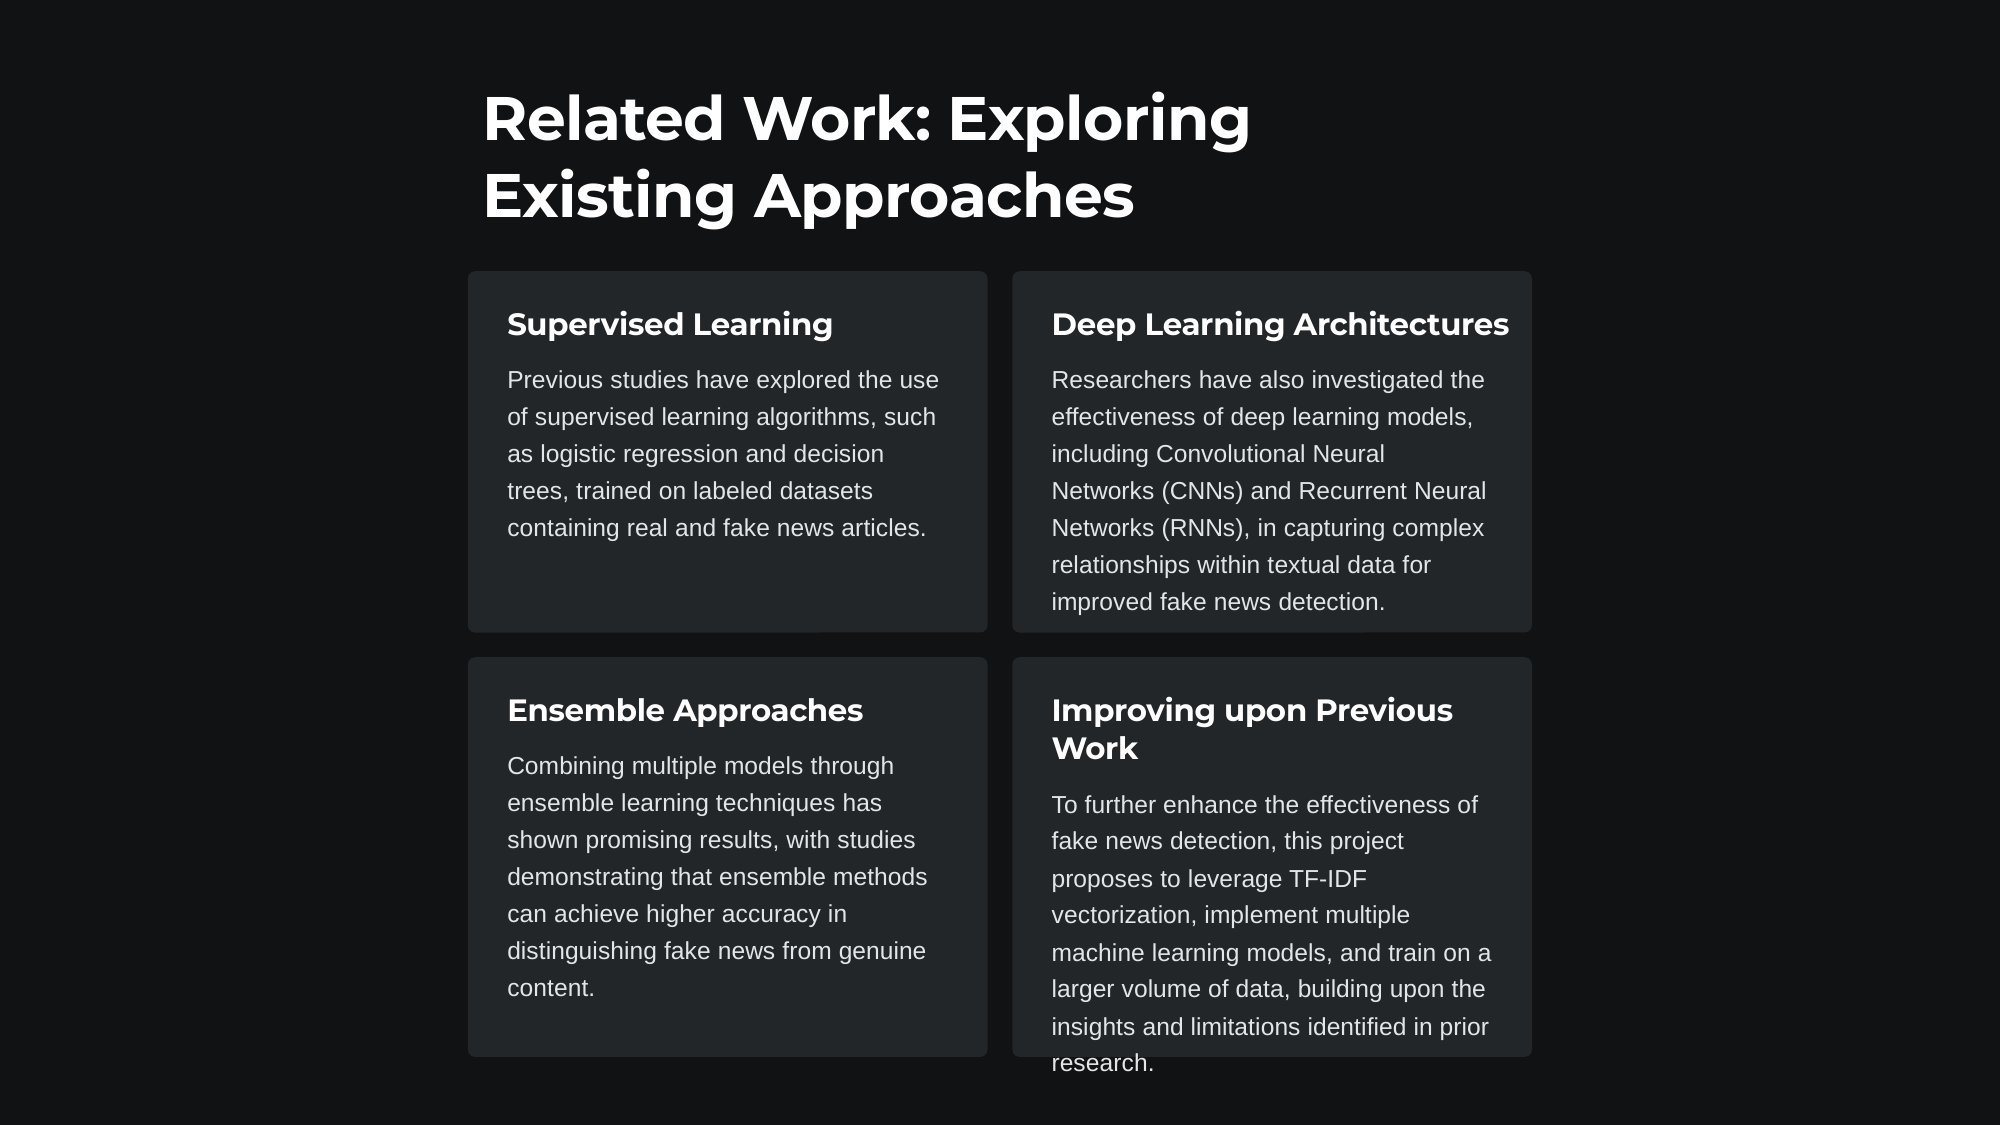

Related Work: Exploring Existing Approaches

Supervised Learning
Deep Learning Architectures
Previous studies have explored the use of supervised learning algorithms, such as logistic regression and decision trees, trained on labeled datasets containing real and fake news articles.
Researchers have also investigated the effectiveness of deep learning models, including Convolutional Neural Networks (CNNs) and Recurrent Neural Networks (RNNs), in capturing complex relationships within textual data for improved fake news detection.

Ensemble Approaches
Improving upon Previous Work
Combining multiple models through ensemble learning techniques has shown promising results, with studies demonstrating that ensemble methods can achieve higher accuracy in distinguishing fake news from genuine content.
To further enhance the effectiveness of fake news detection, this project proposes to leverage TF-IDF vectorization, implement multiple machine learning models, and train on a larger volume of data, building upon the insights and limitations identified in prior research.